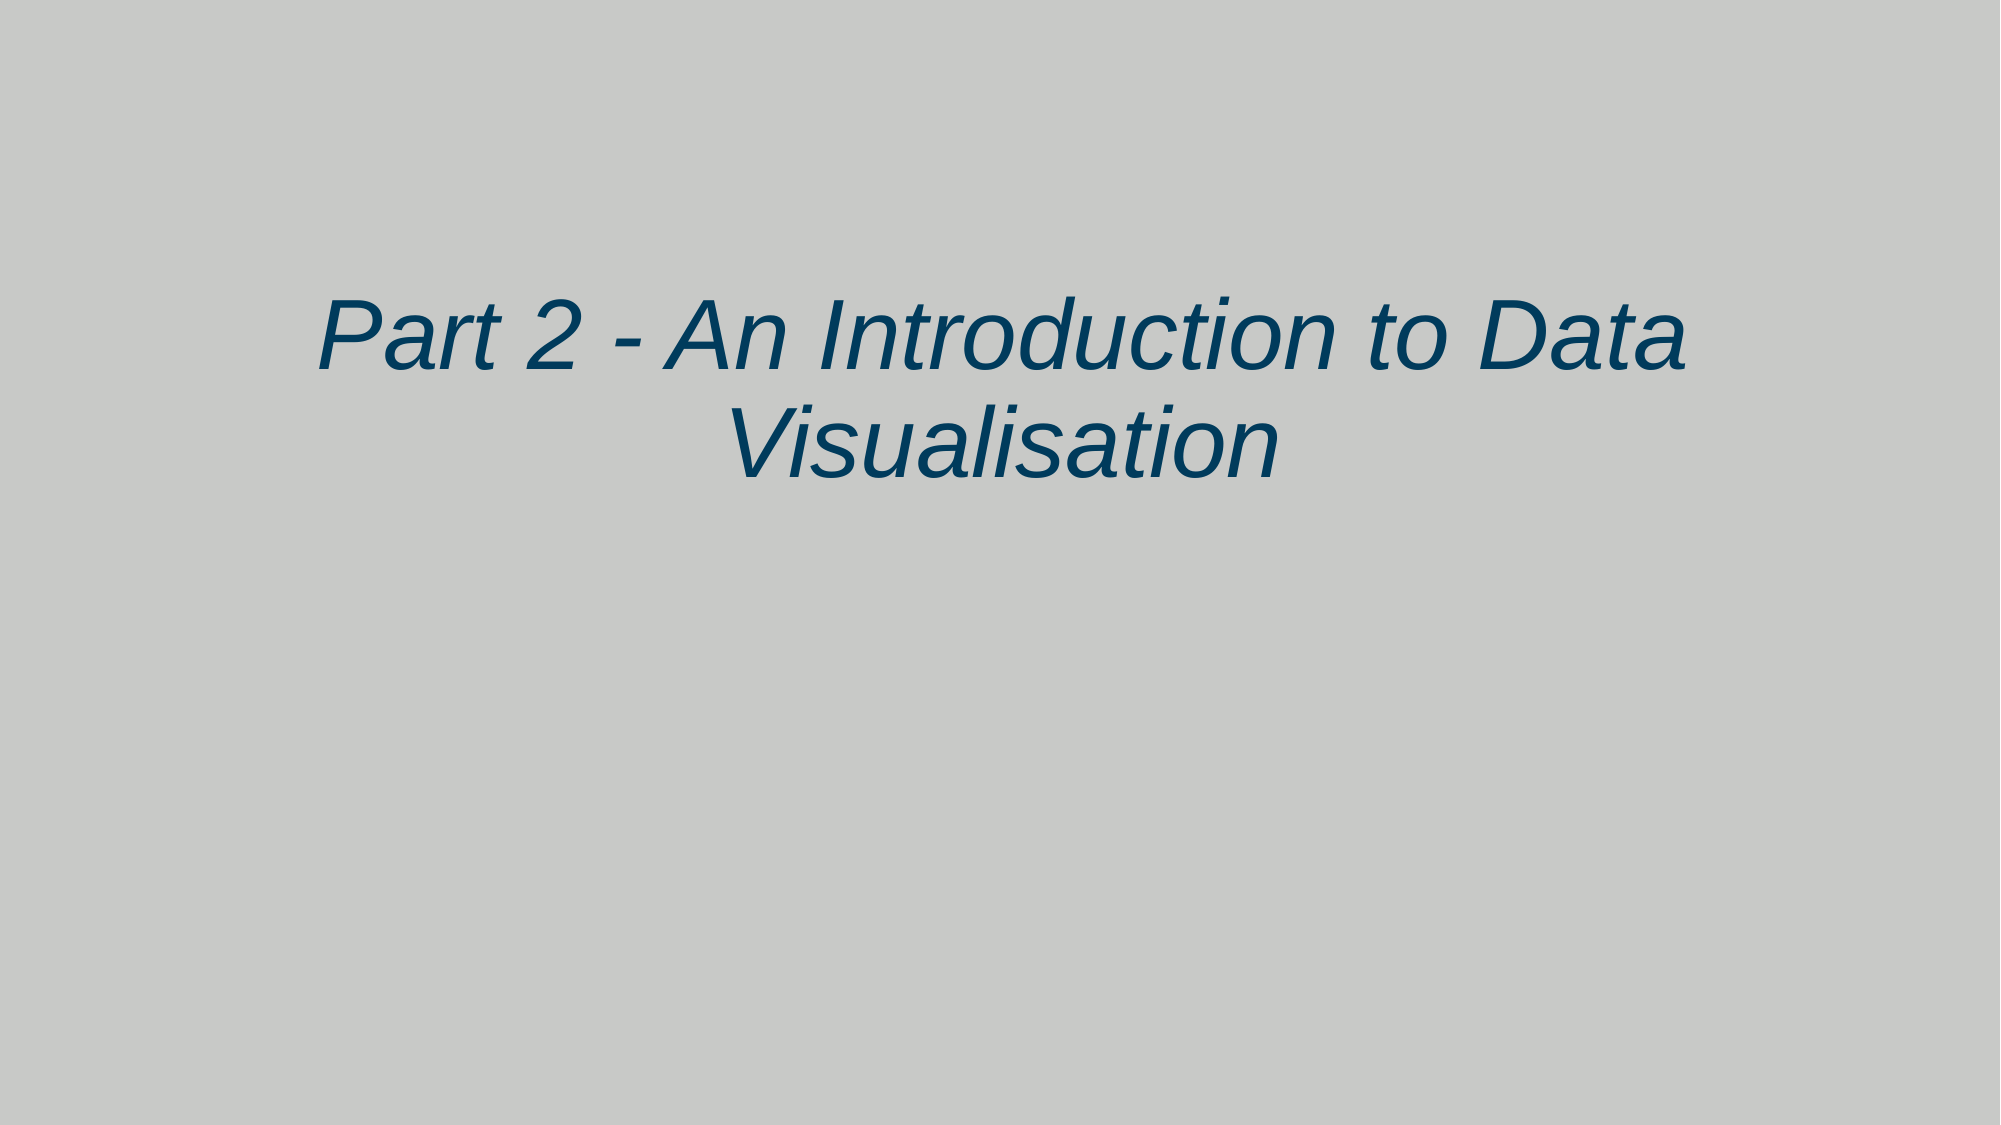

# Part 2 - An Introduction to Data Visualisation